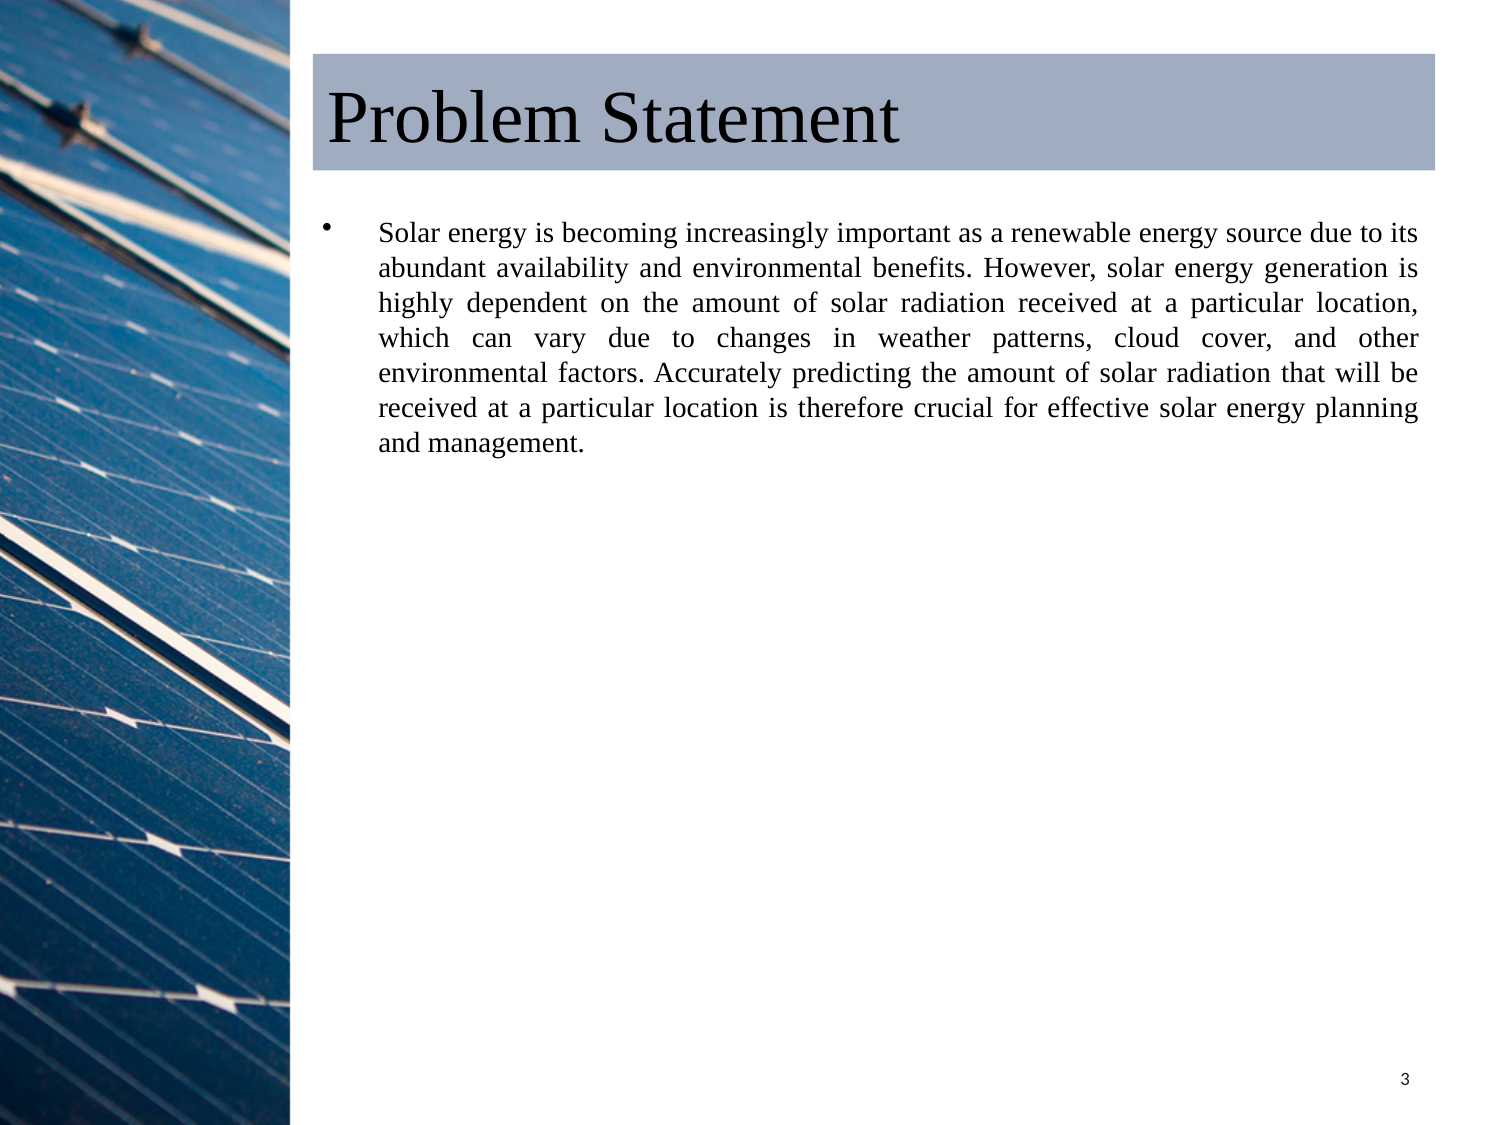

# Problem Statement
Solar energy is becoming increasingly important as a renewable energy source due to its abundant availability and environmental benefits. However, solar energy generation is highly dependent on the amount of solar radiation received at a particular location, which can vary due to changes in weather patterns, cloud cover, and other environmental factors. Accurately predicting the amount of solar radiation that will be received at a particular location is therefore crucial for effective solar energy planning and management.
3